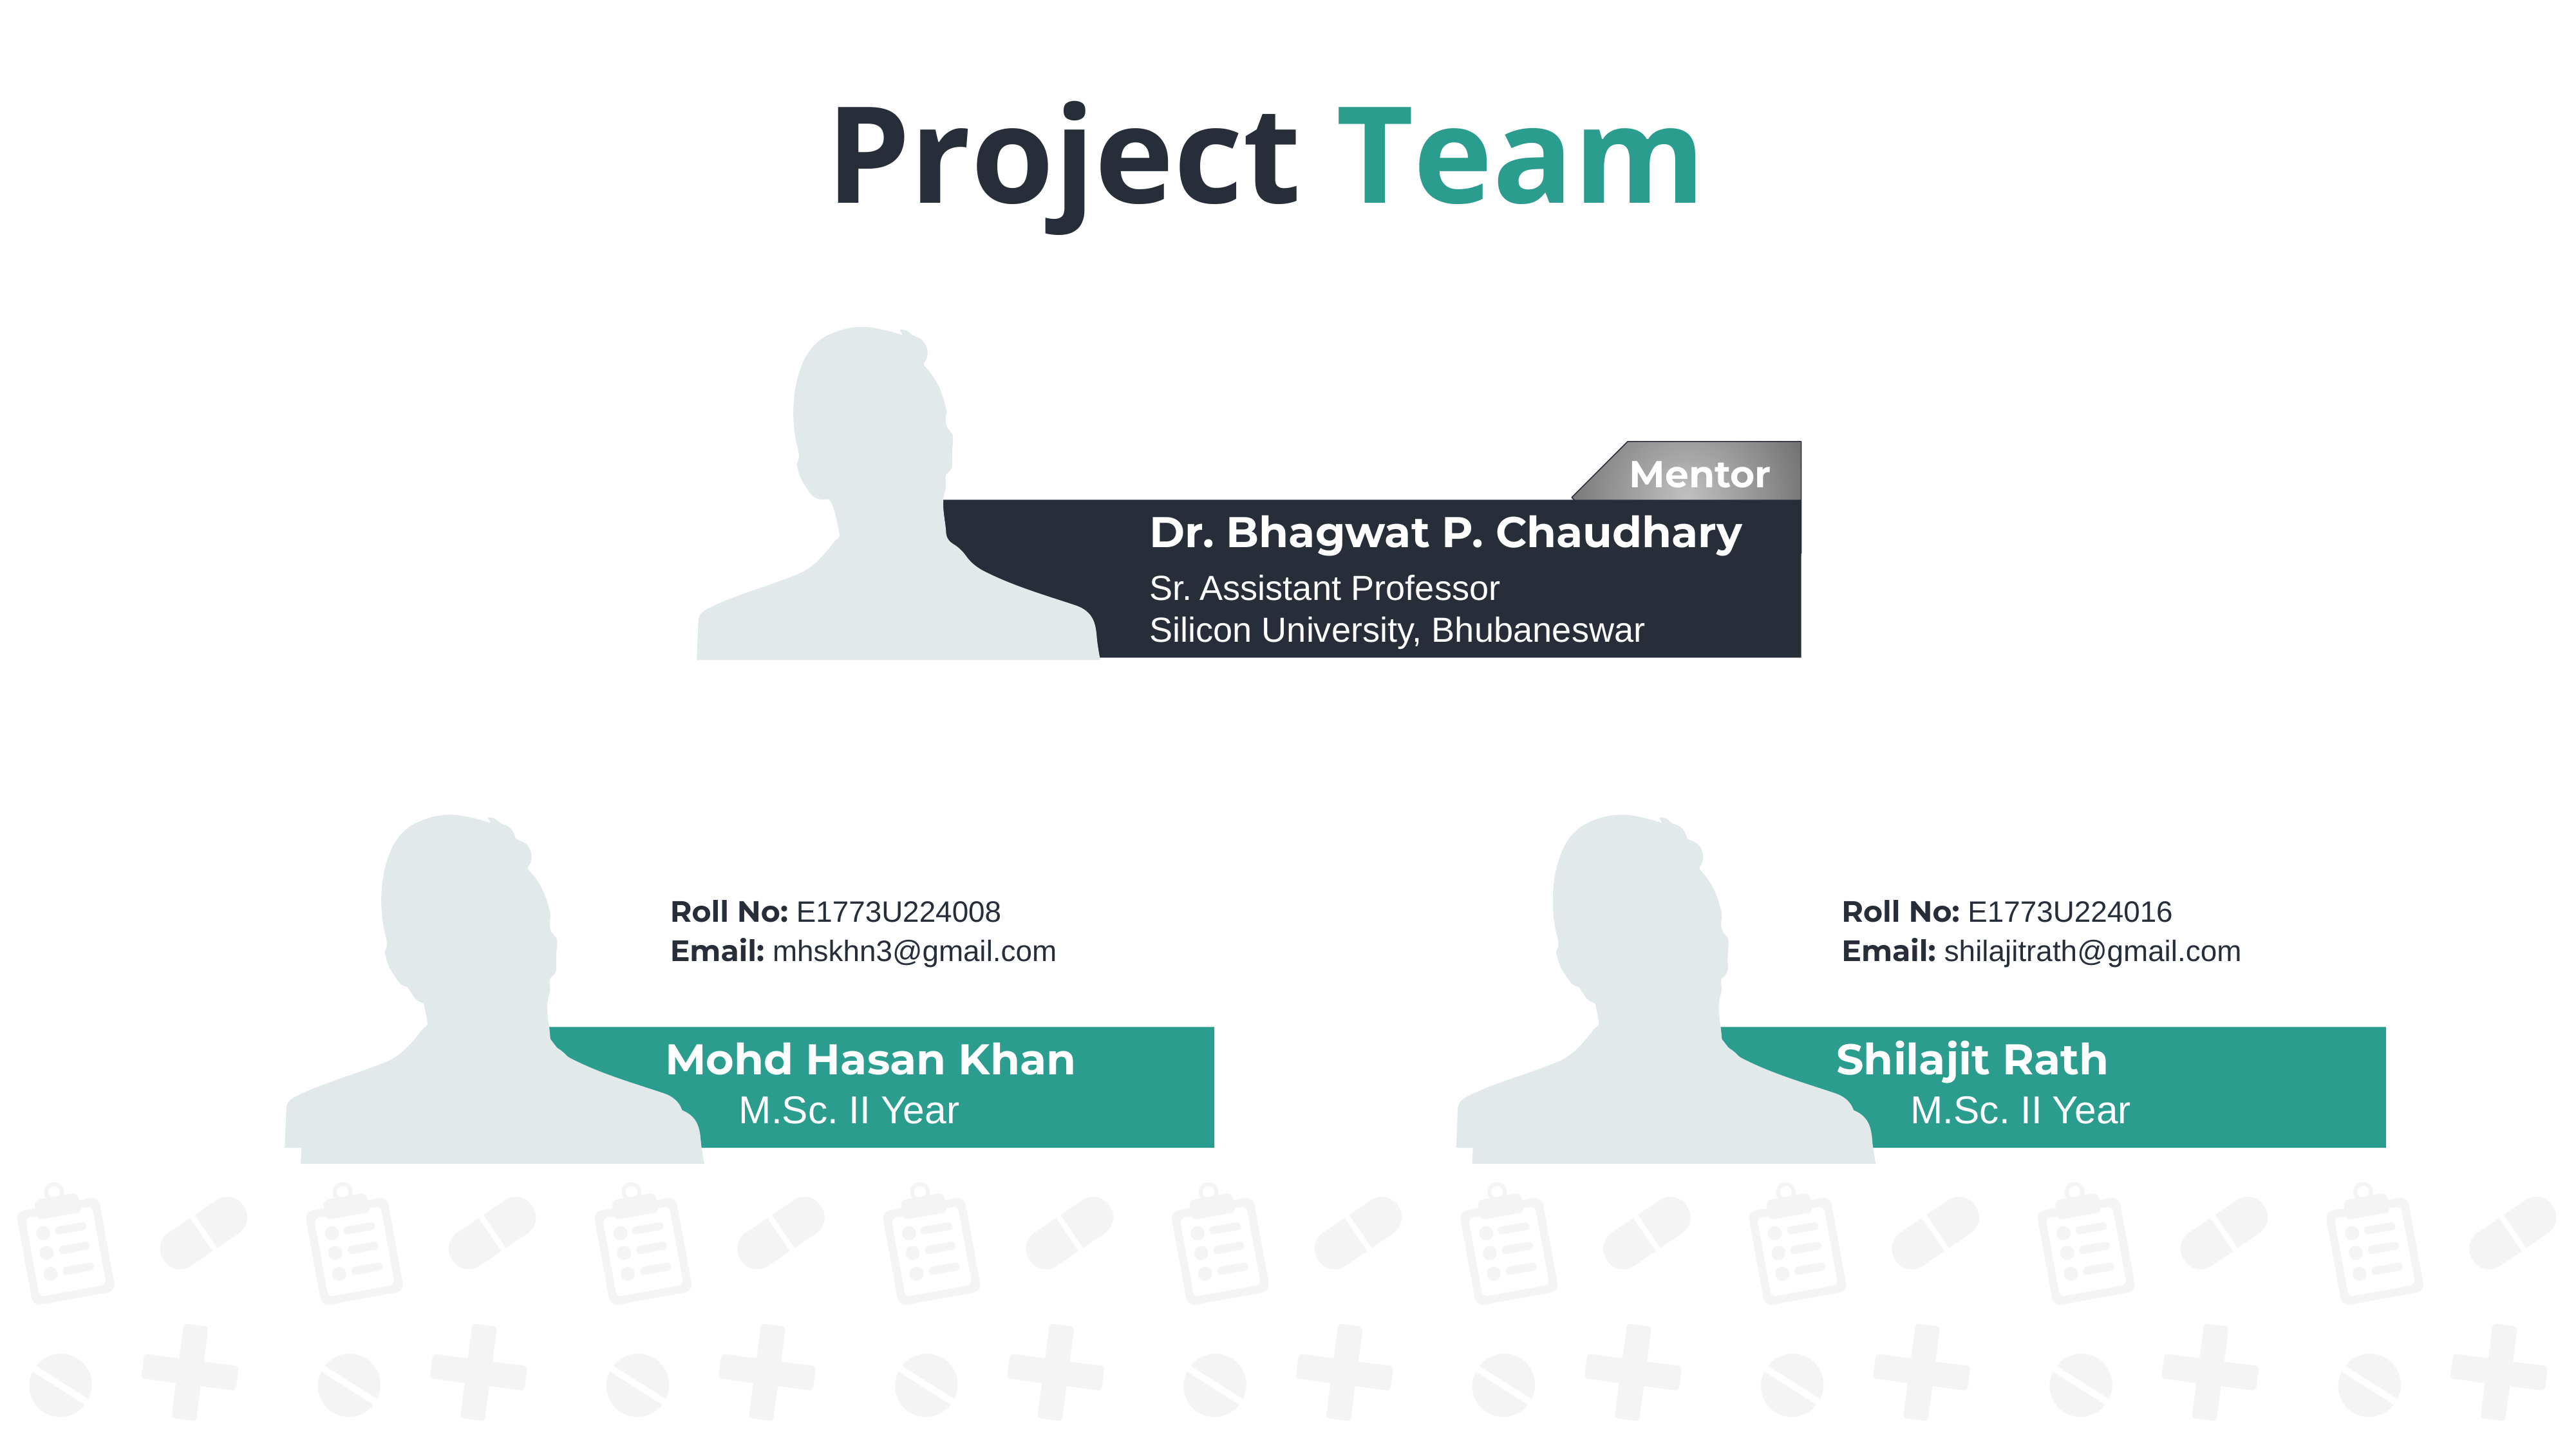

Project Team

Mentor

Dr. Bhagwat P. Chaudhary
Sr. Assistant Professor
Silicon University, Bhubaneswar

Roll No: E1773U224008
Email: mhskhn3@gmail.com
Roll No: E1773U224016
Email: shilajitrath@gmail.com

Mohd Hasan Khan
Shilajit Rath

M.Sc. II Year
M.Sc. II Year